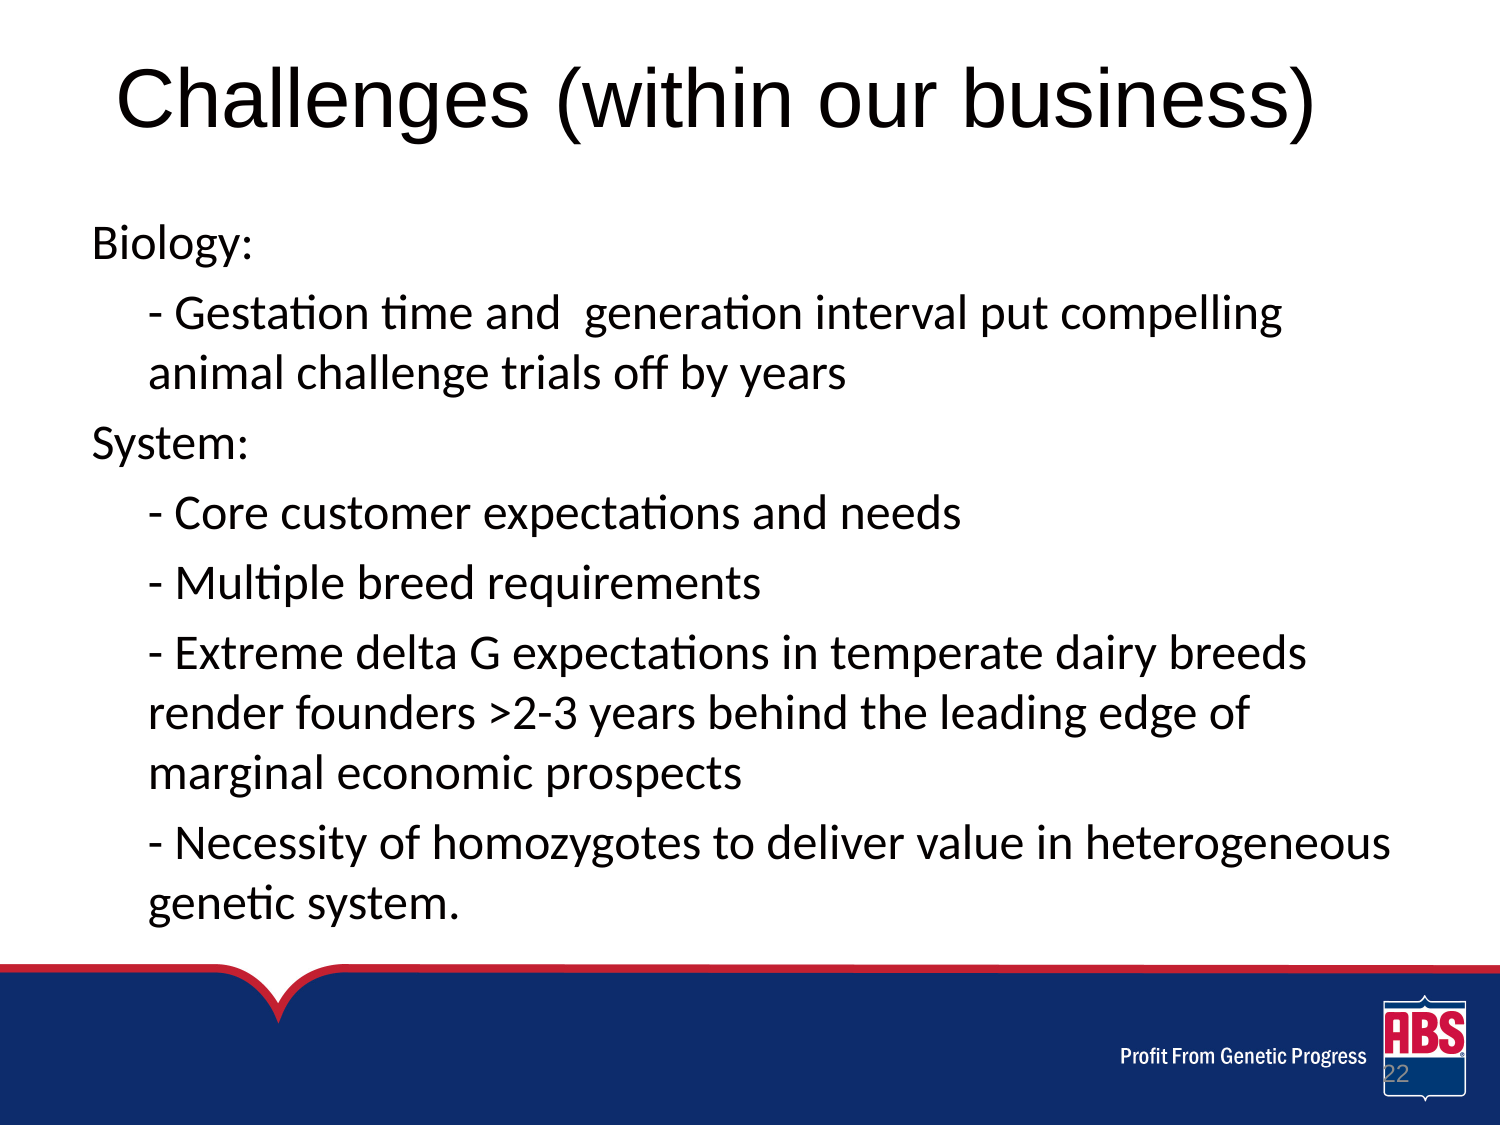

# Challenges (within our business)
Biology:
	- Gestation time and  generation interval put compelling animal challenge trials off by years
System:
	- Core customer expectations and needs
	- Multiple breed requirements
	- Extreme delta G expectations in temperate dairy breeds render founders >2-3 years behind the leading edge of marginal economic prospects
	- Necessity of homozygotes to deliver value in heterogeneous genetic system.
22